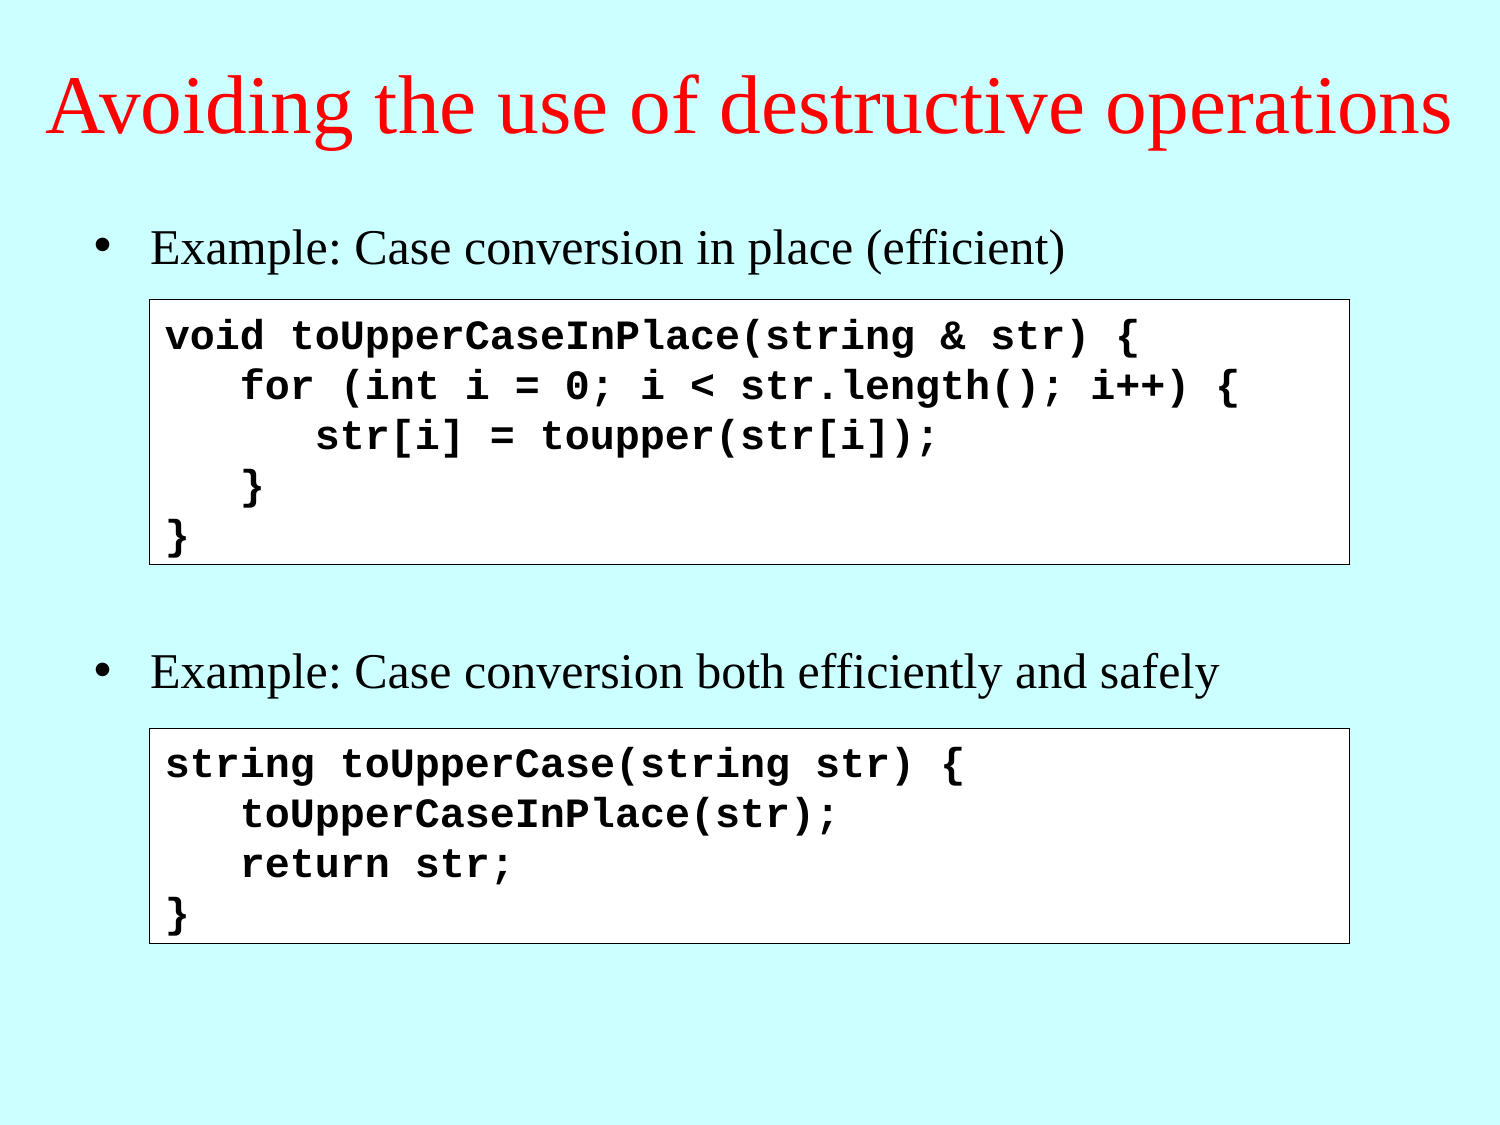

# Avoiding the use of destructive operations
Example: Case conversion in place (efficient)

Example: Case conversion both efficiently and safely
void toUpperCaseInPlace(string & str) {
   for (int i = 0; i < str.length(); i++) {
      str[i] = toupper(str[i]);
   }
}
string toUpperCase(string str) {
   toUpperCaseInPlace(str);
   return str;
}